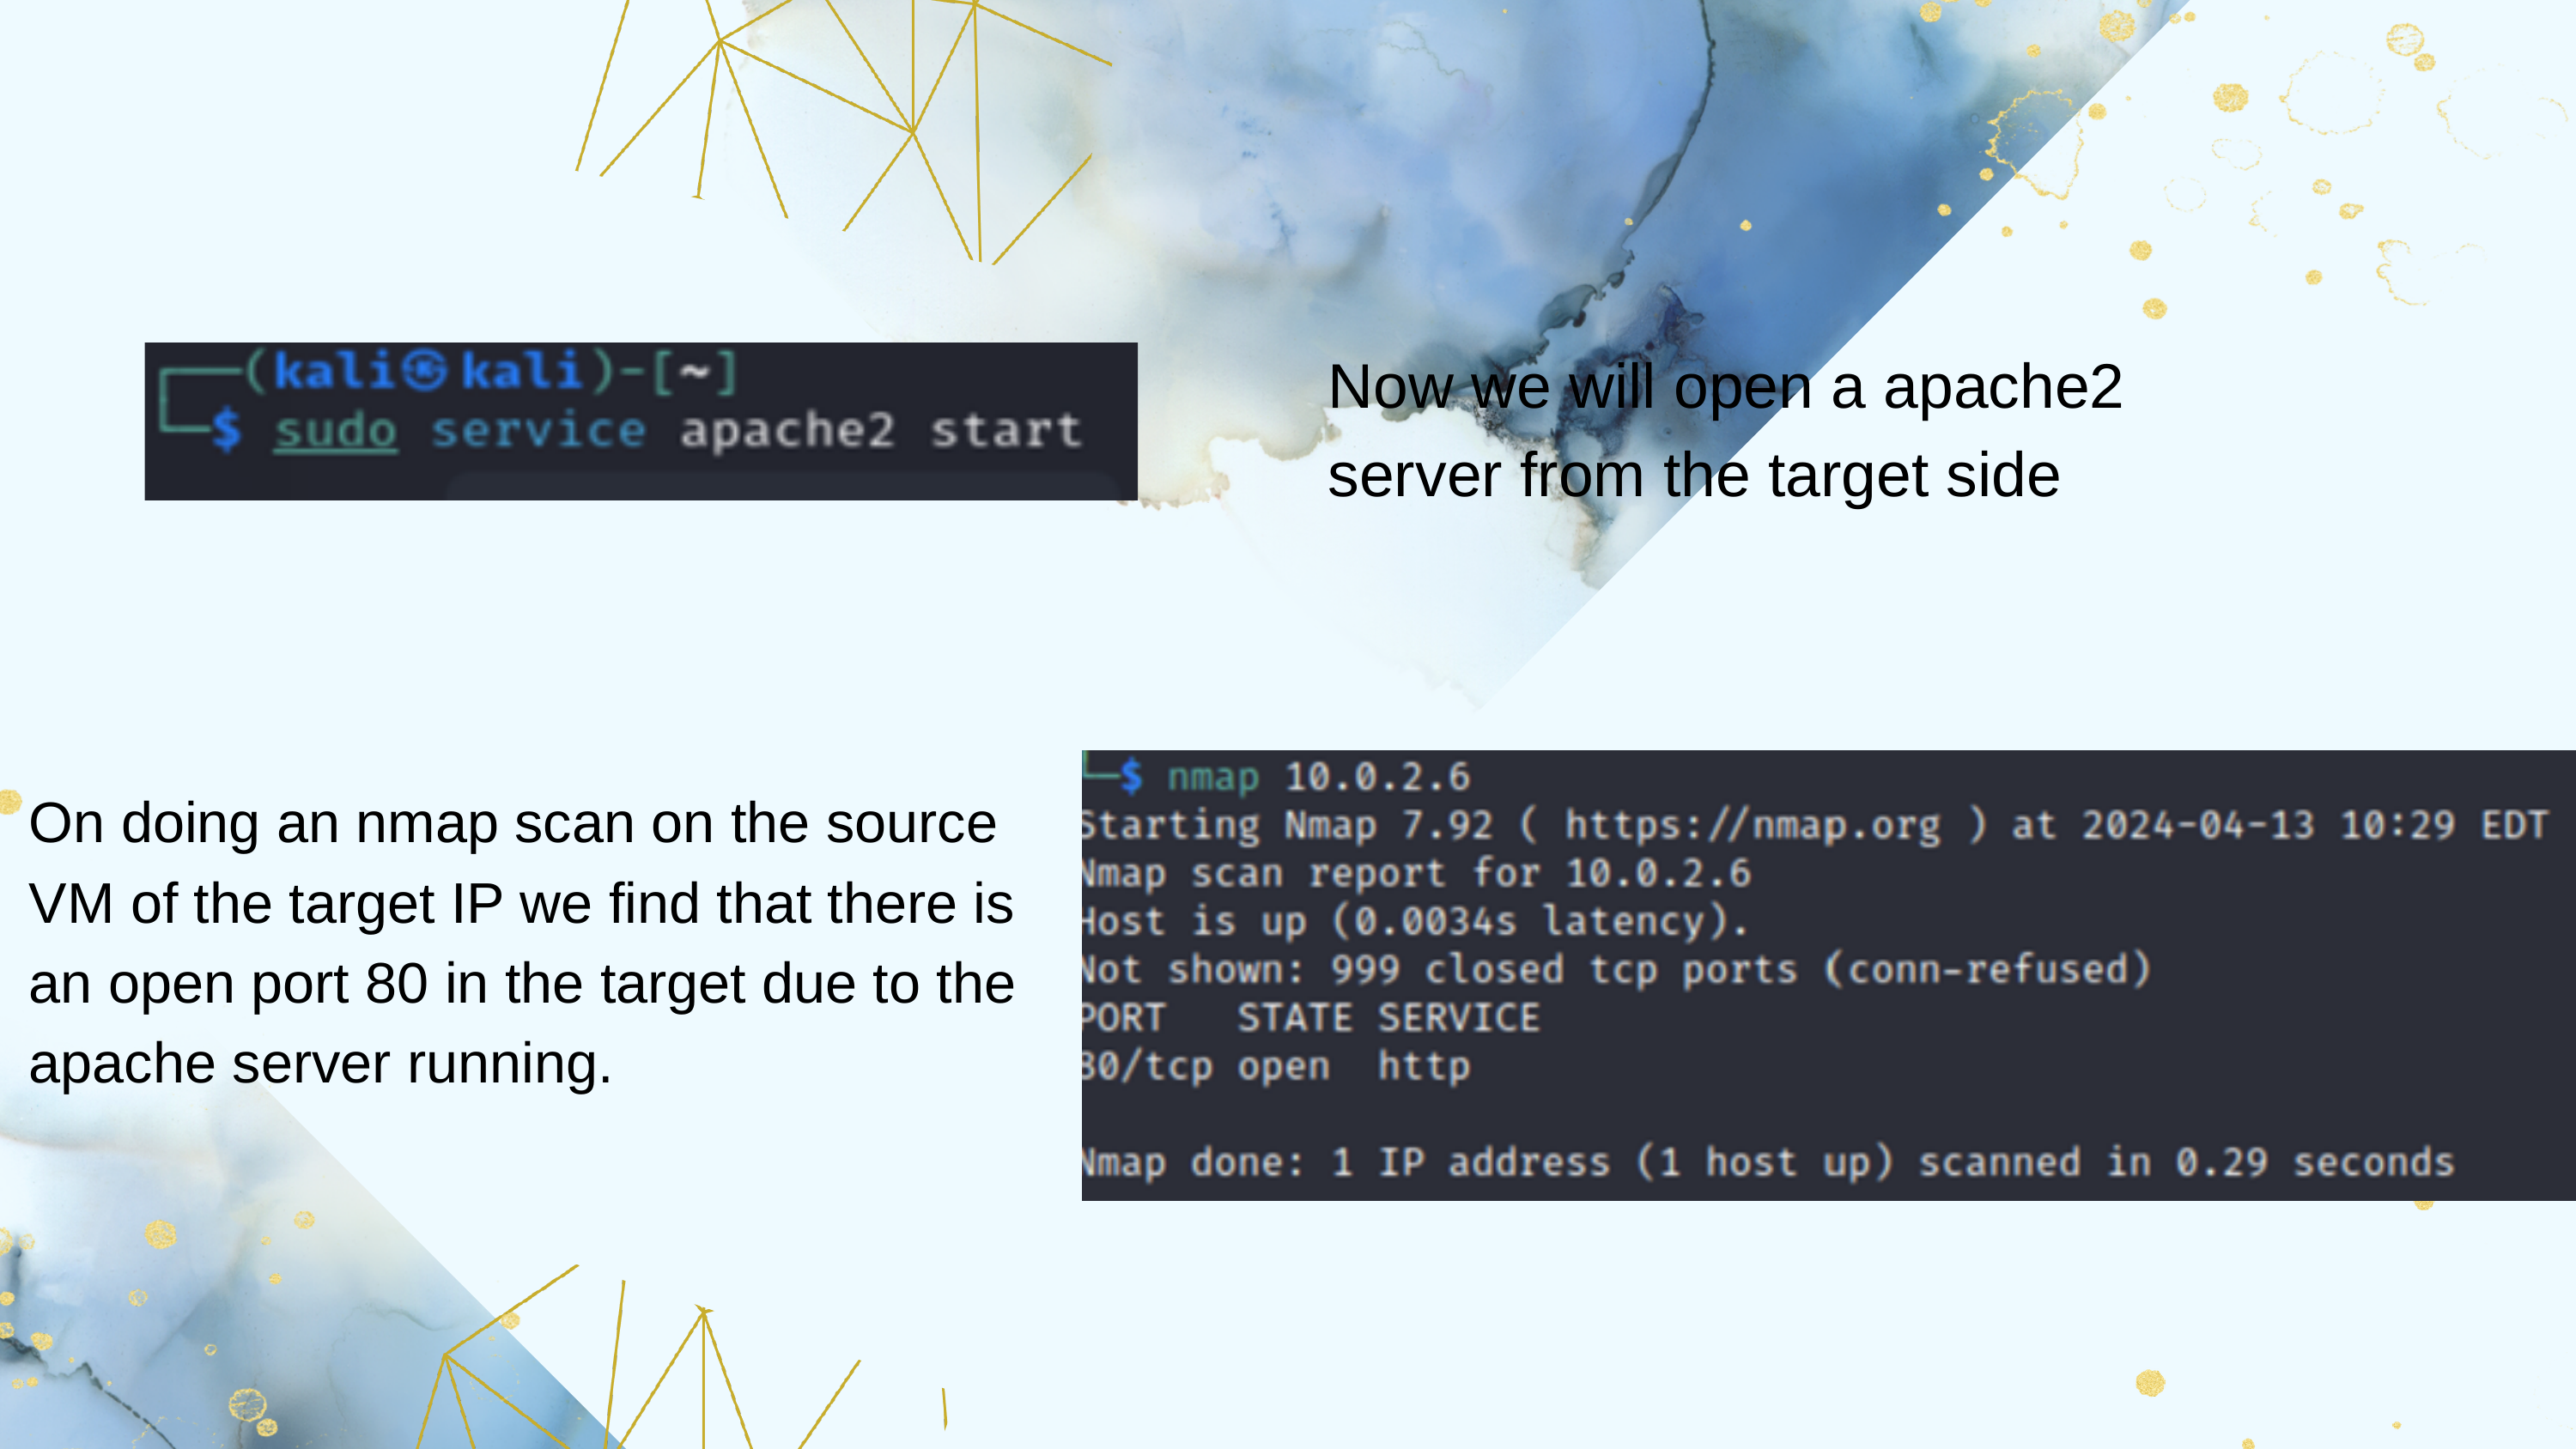

Now we will open a apache2 server from the target side

On doing an nmap scan on the source VM of the target IP we find that there is an open port 80 in the target due to the apache server running.